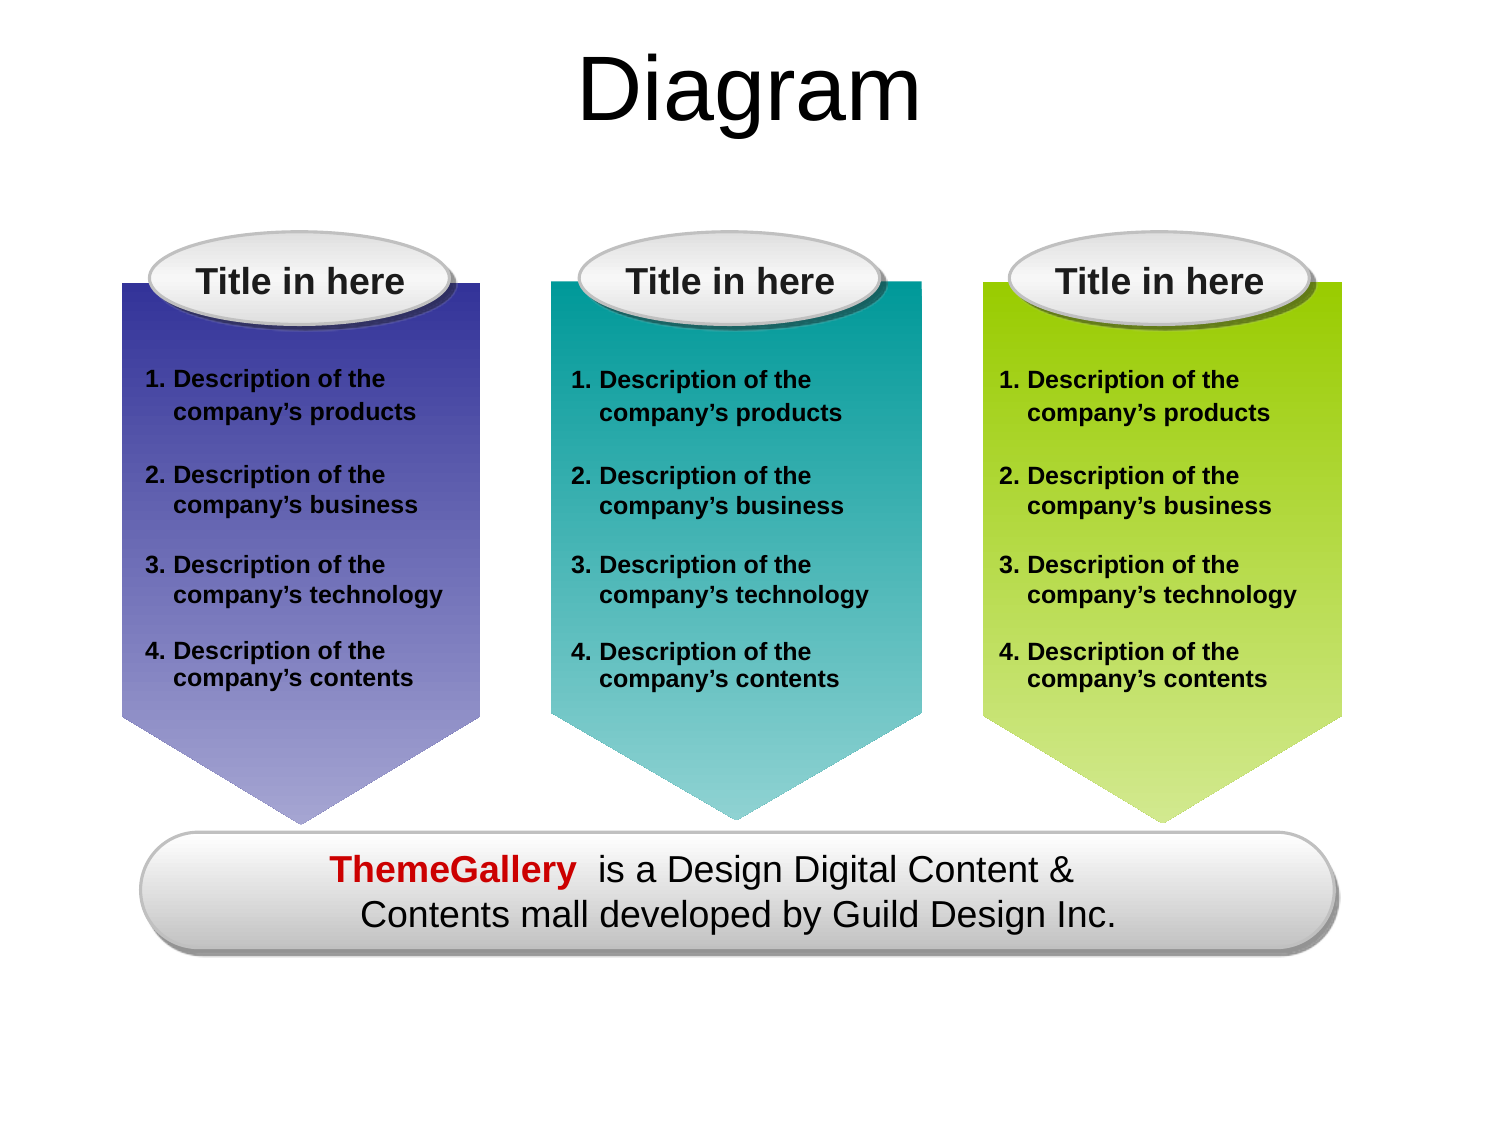

# Diagram

Title in here
Title in here
Title in here

Description of the
    company’s products

Description of the
    company’s business

Description of the
    company’s technology

Description of the
    company’s contents
Description of the
    company’s products

Description of the
    company’s business

Description of the
    company’s technology

Description of the
    company’s contents
Description of the
    company’s products

Description of the
    company’s business

Description of the
    company’s technology

Description of the
    company’s contents

ThemeGallery  is a Design Digital Content &        Contents mall developed by Guild Design Inc.